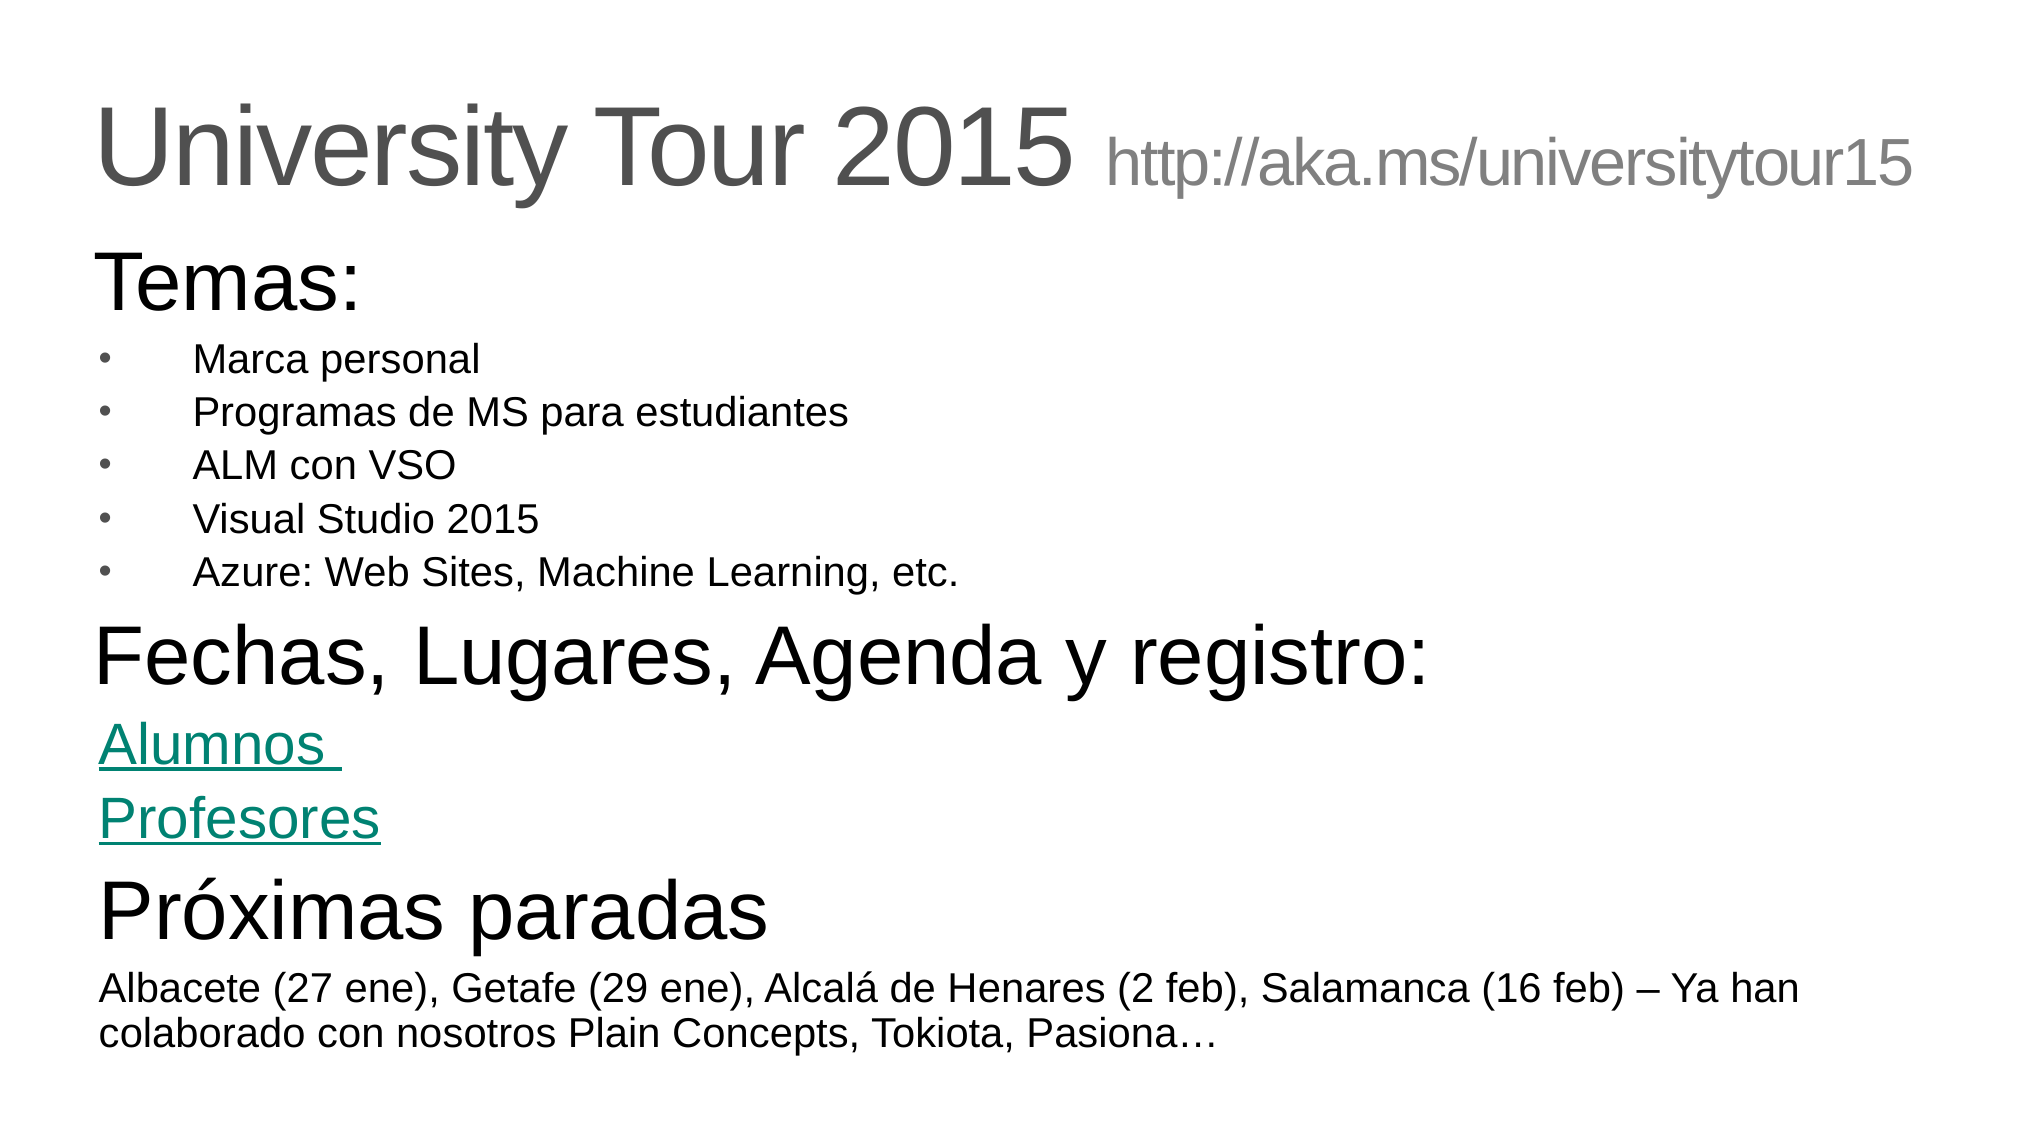

University Tour 2015 http://aka.ms/universitytour15
Temas:
Marca personal
Programas de MS para estudiantes
ALM con VSO
Visual Studio 2015
Azure: Web Sites, Machine Learning, etc.
Fechas, Lugares, Agenda y registro:
Alumnos
Profesores
Próximas paradas
Albacete (27 ene), Getafe (29 ene), Alcalá de Henares (2 feb), Salamanca (16 feb) – Ya han colaborado con nosotros Plain Concepts, Tokiota, Pasiona…